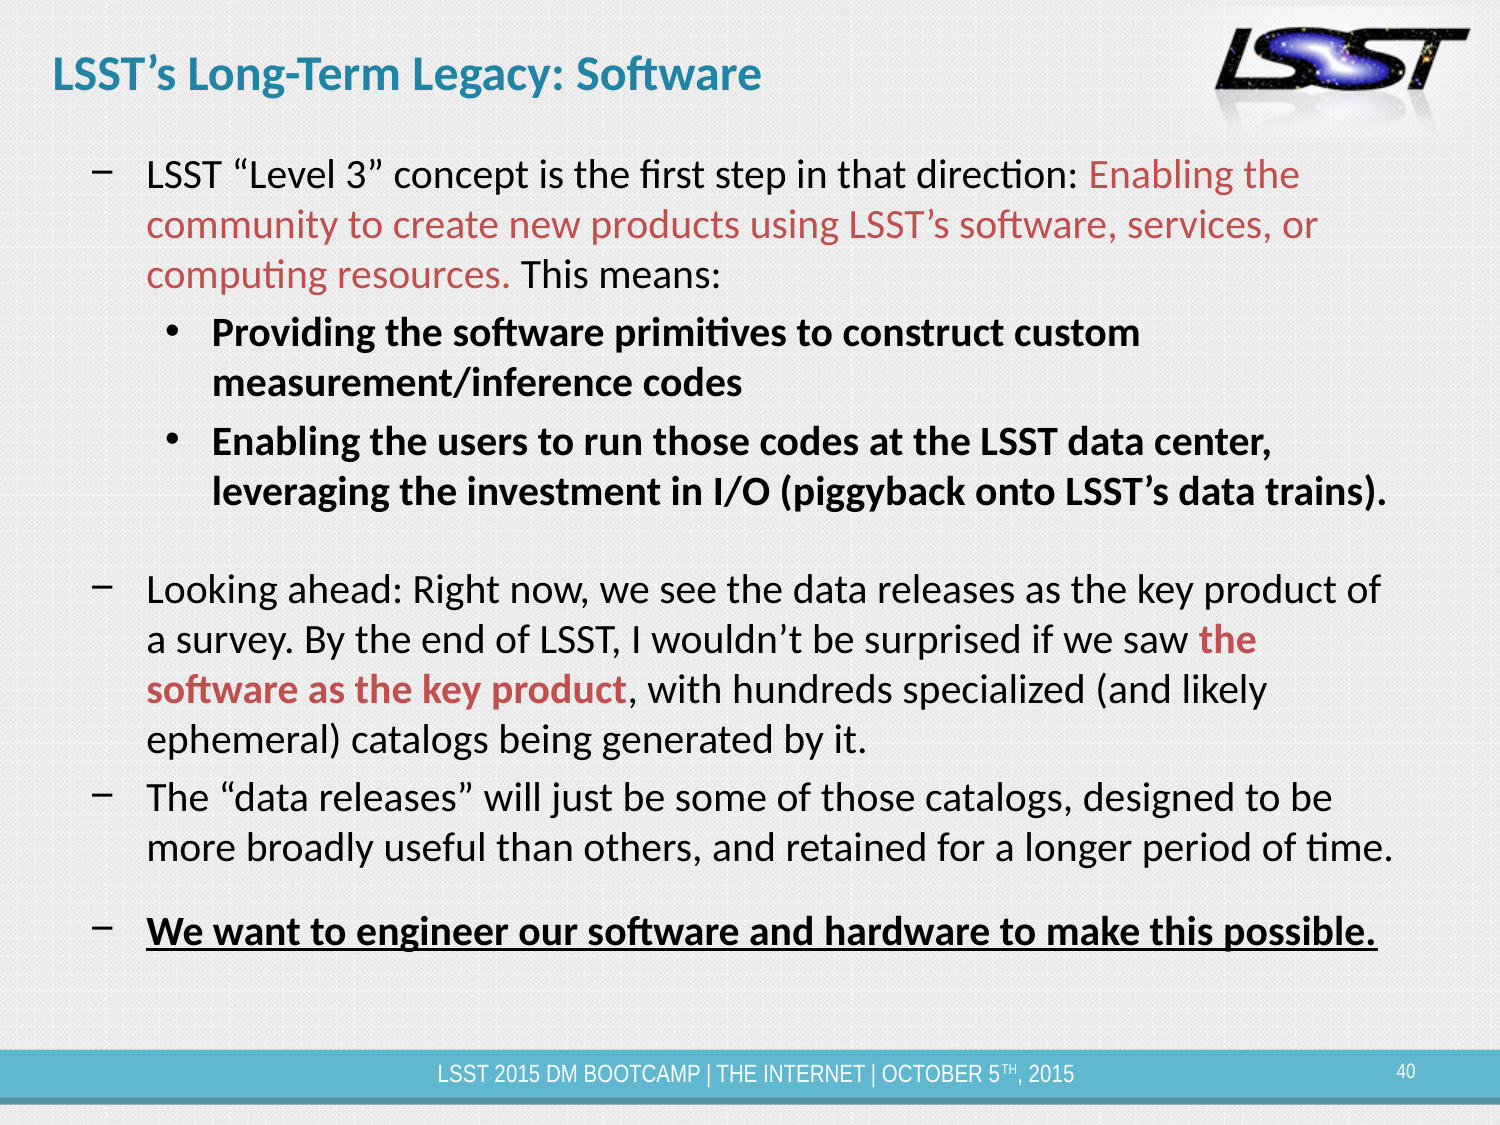

# LSST’s Long-Term Legacy: Software
LSST “Level 3” concept is the first step in that direction: Enabling the community to create new products using LSST’s software, services, or computing resources. This means:
Providing the software primitives to construct custom measurement/inference codes
Enabling the users to run those codes at the LSST data center, leveraging the investment in I/O (piggyback onto LSST’s data trains).
Looking ahead: Right now, we see the data releases as the key product of a survey. By the end of LSST, I wouldn’t be surprised if we saw the software as the key product, with hundreds specialized (and likely ephemeral) catalogs being generated by it.
The “data releases” will just be some of those catalogs, designed to be more broadly useful than others, and retained for a longer period of time.
We want to engineer our software and hardware to make this possible.